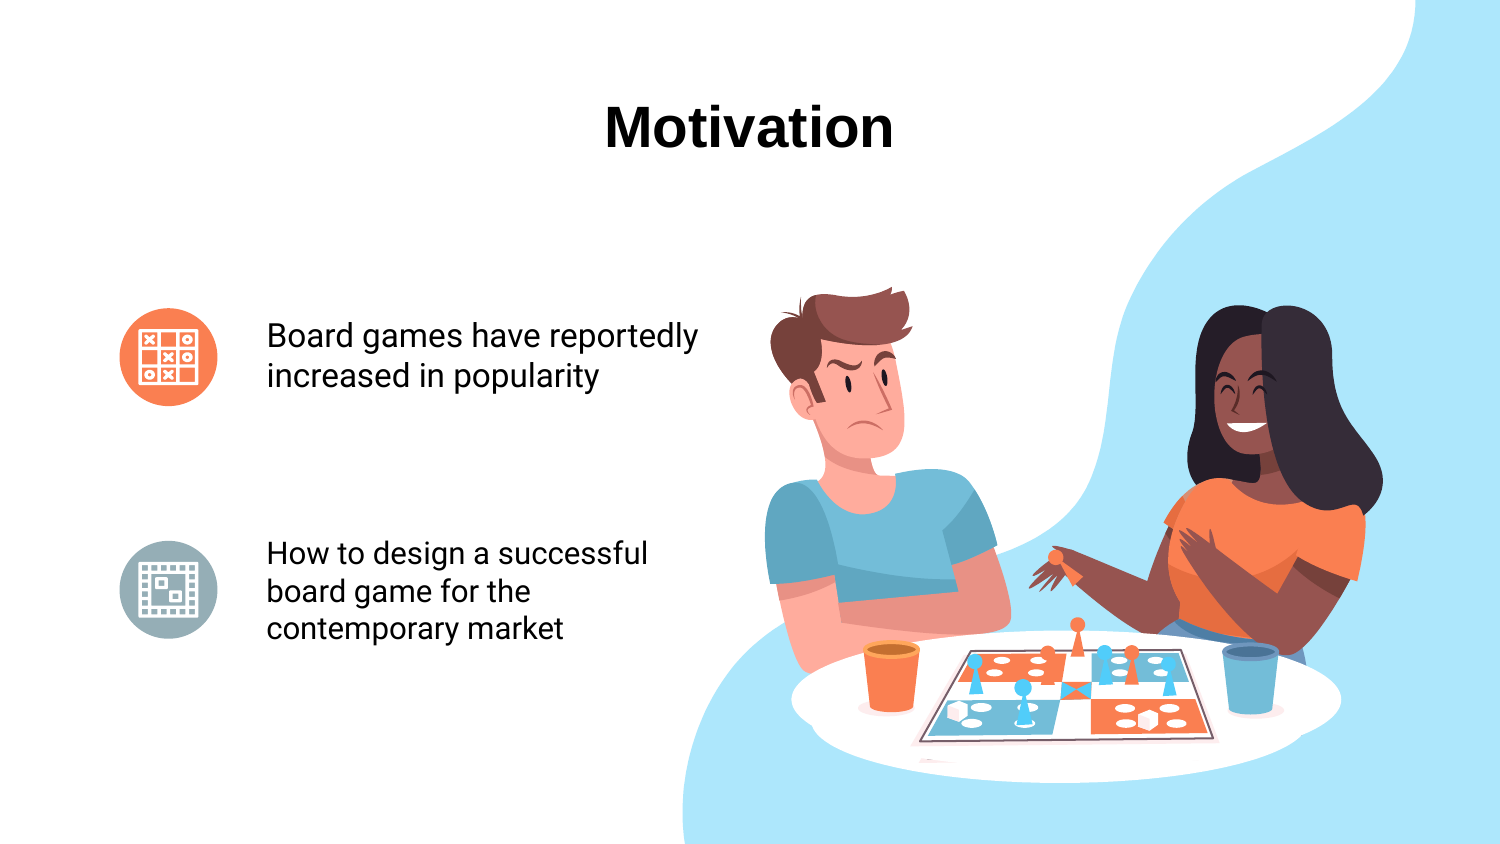

# Motivation

Board games have reportedly increased in popularity

How to design a successful board game for the contemporary market